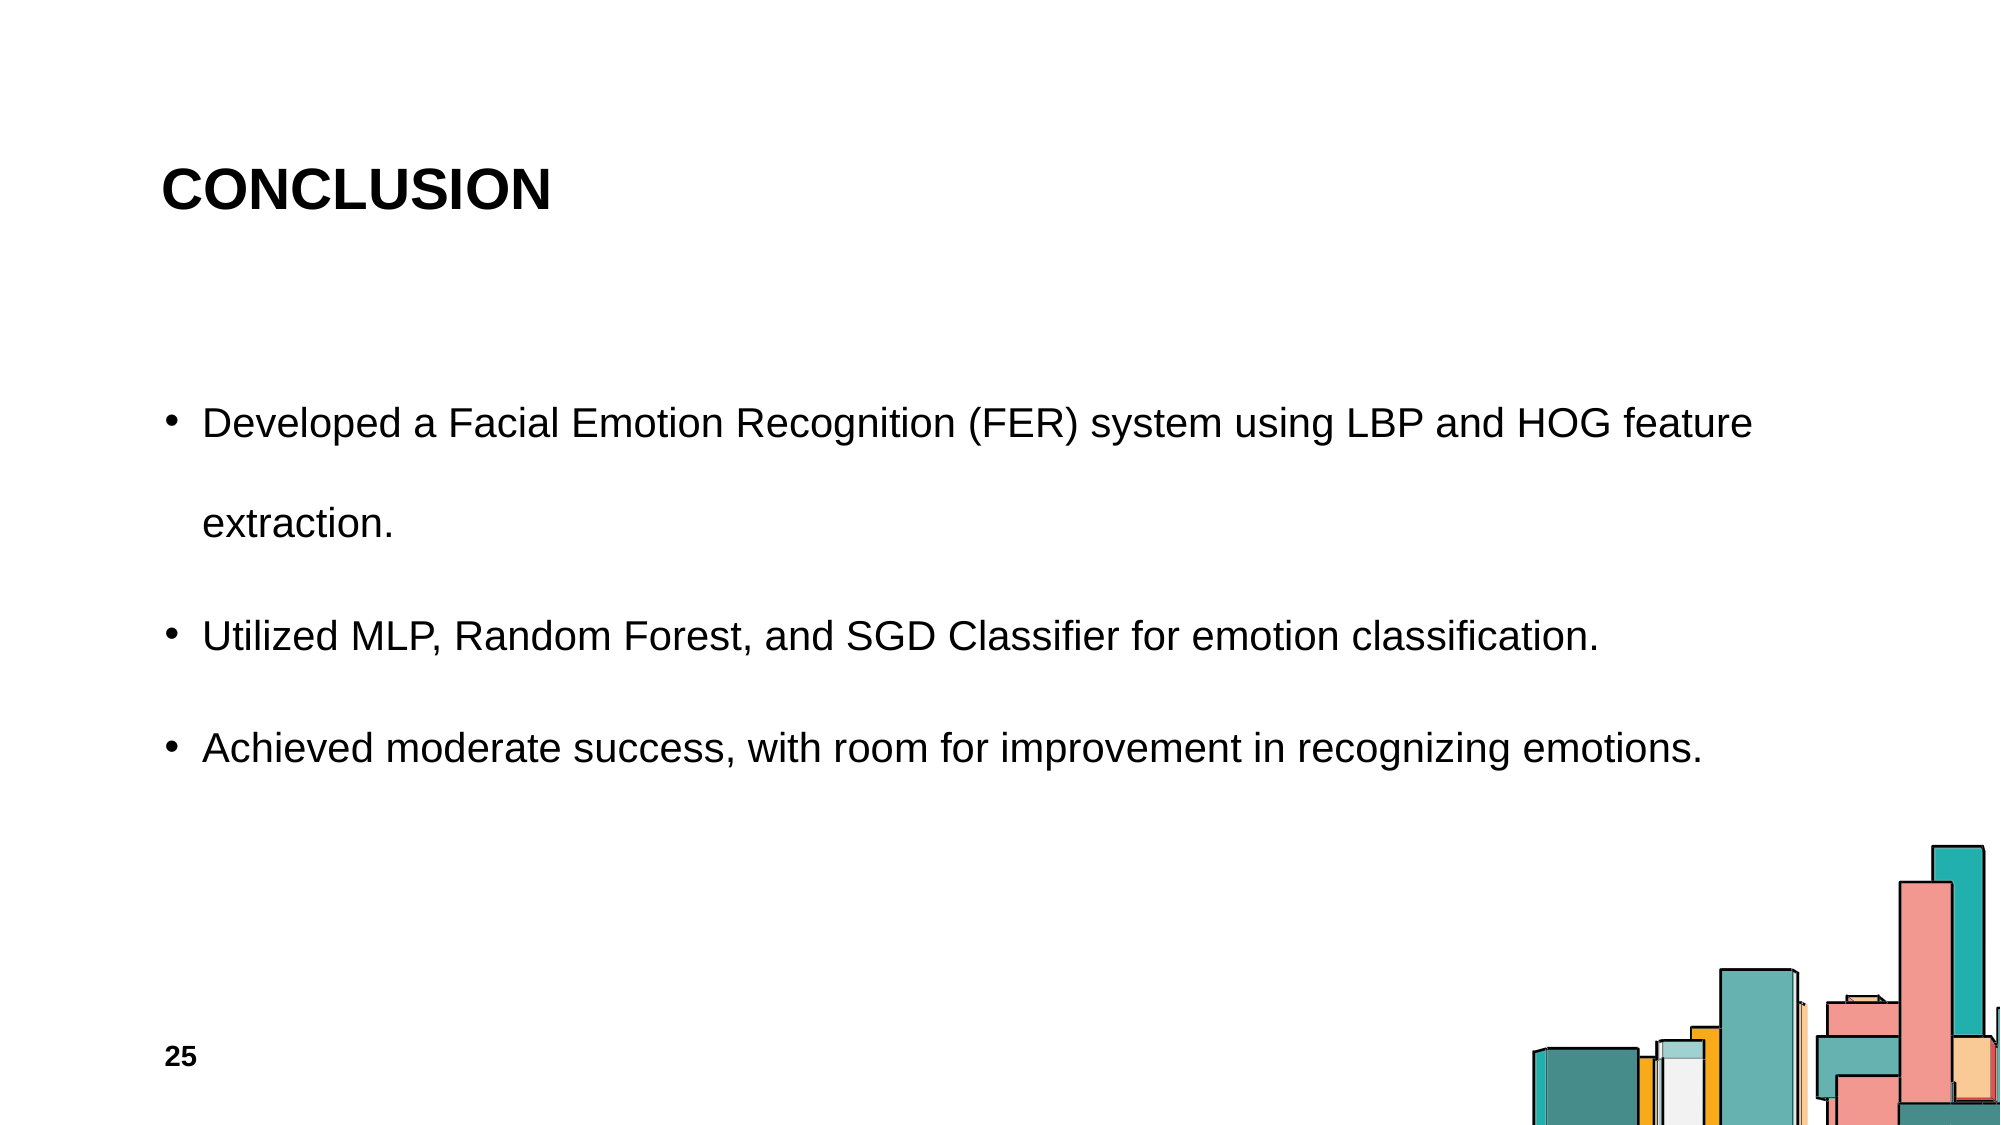

# Conclusion
Developed a Facial Emotion Recognition (FER) system using LBP and HOG feature extraction.
Utilized MLP, Random Forest, and SGD Classifier for emotion classification.
Achieved moderate success, with room for improvement in recognizing emotions.
25